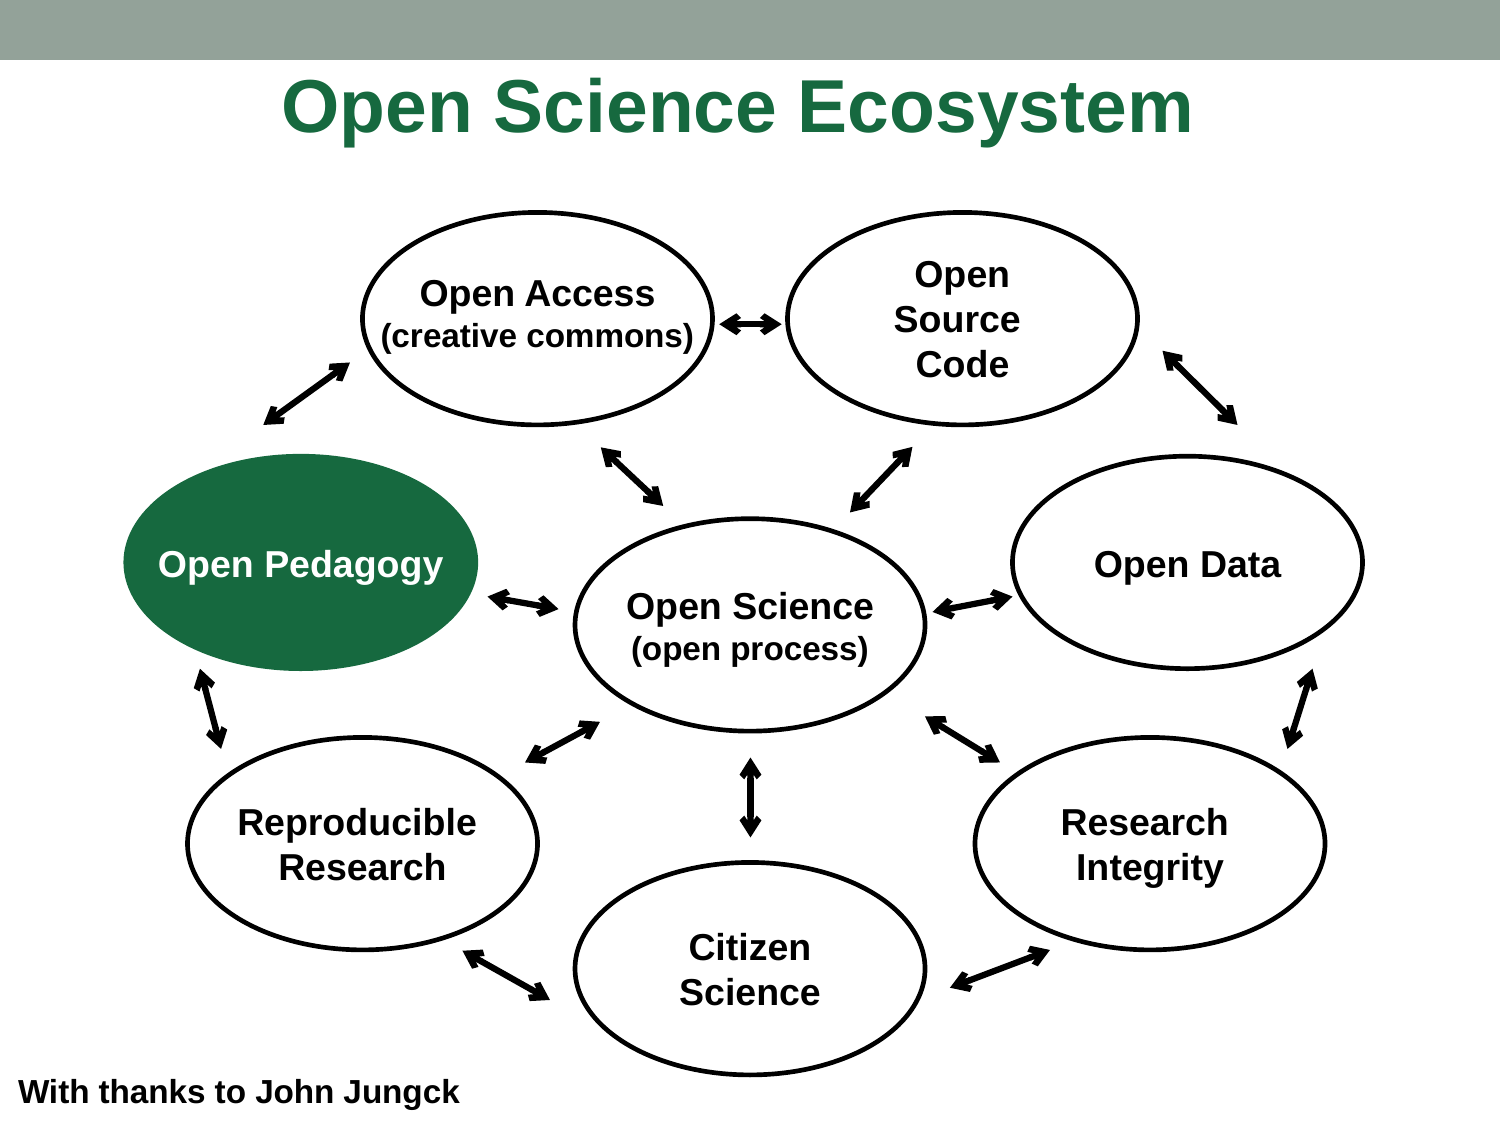

Open Science Ecosystem

Open Access
(creative commons)

Open
Source
Code

Open Science
(open process)
Open Pedagogy
Open Data

Reproducible
Research

Research
Integrity

Citizen
Science
With thanks to John Jungck